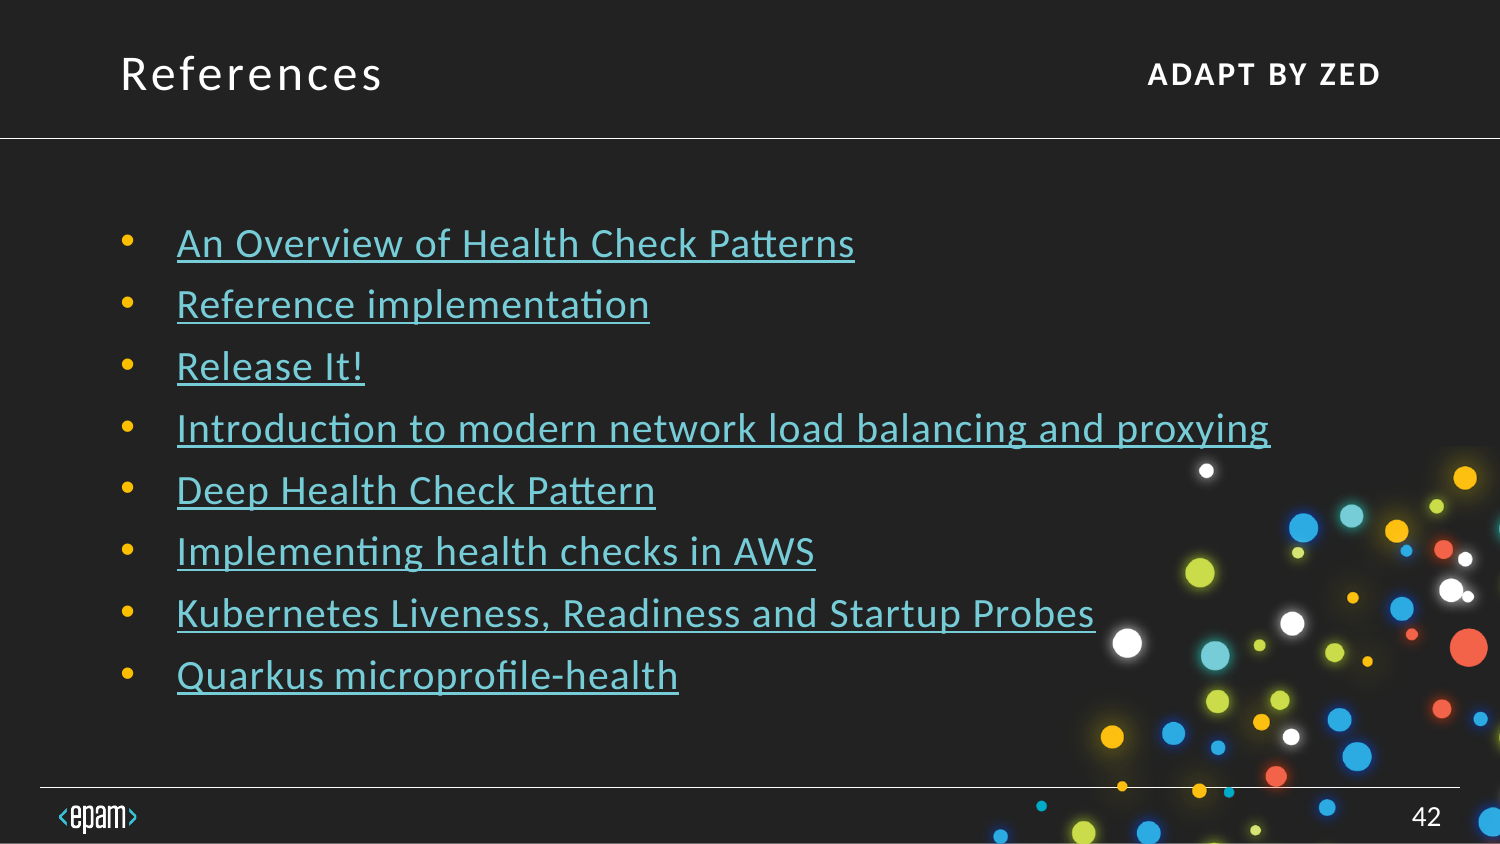

References
An Overview of Health Check Patterns
Reference implementation
Release It!
Introduction to modern network load balancing and proxying
Deep Health Check Pattern
Implementing health checks in AWS
Kubernetes Liveness, Readiness and Startup Probes
Quarkus microprofile-health

42